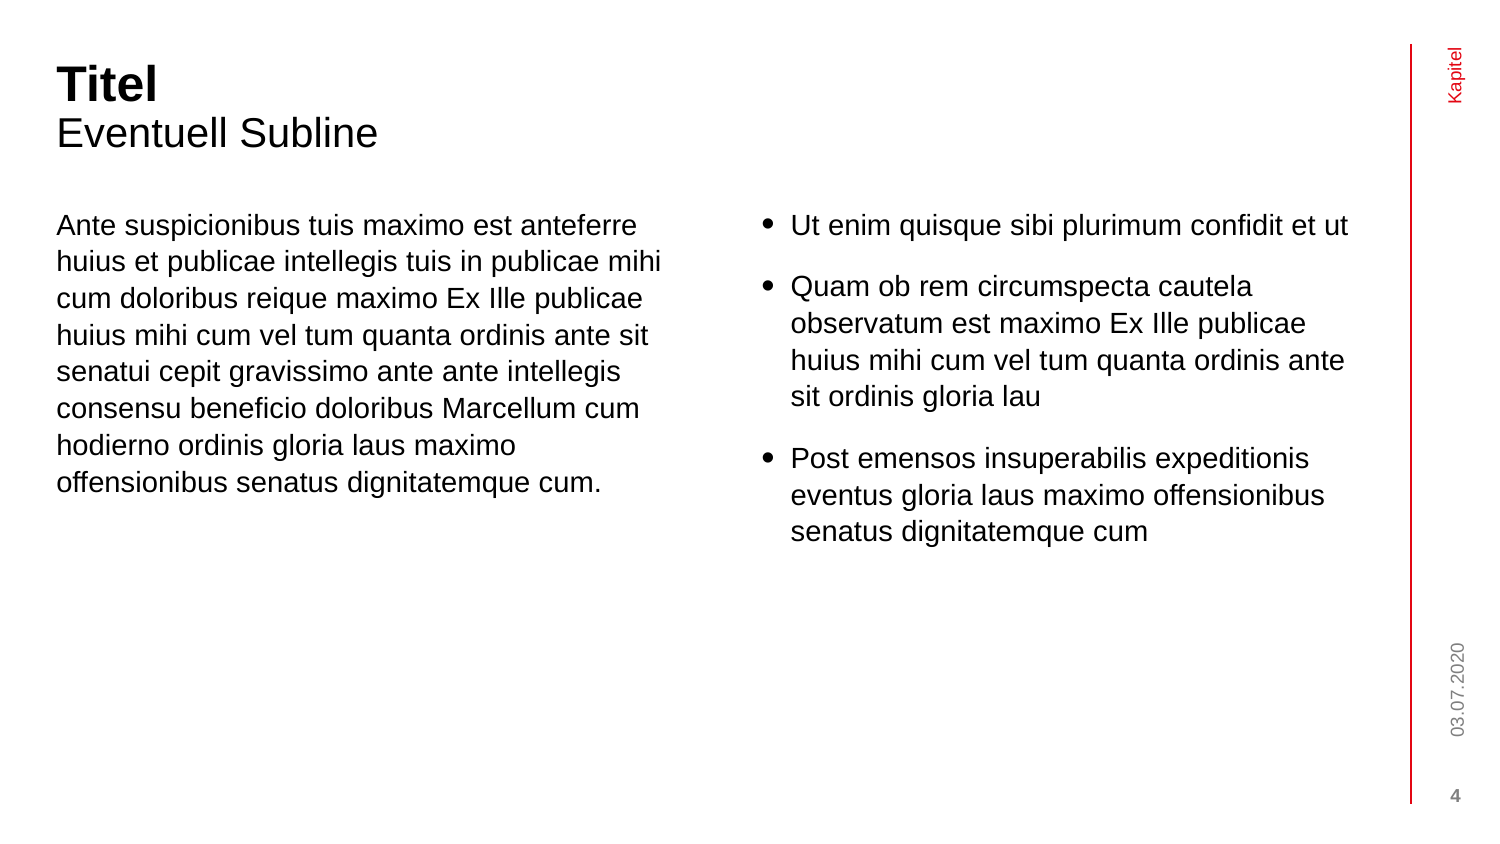

# Titel
Eventuell Subline
Ante suspicionibus tuis maximo est anteferre huius et publicae intellegis tuis in publicae mihi cum doloribus reique maximo Ex Ille publicae huius mihi cum vel tum quanta ordinis ante sit senatui cepit gravissimo ante ante intellegis consensu beneficio doloribus Marcellum cum hodierno ordinis gloria laus maximo offensionibus senatus dignitatemque cum.
Ut enim quisque sibi plurimum confidit et ut
Quam ob rem circumspecta cautela observatum est maximo Ex Ille publicae huius mihi cum vel tum quanta ordinis ante sit ordinis gloria lau
Post emensos insuperabilis expeditionis eventus gloria laus maximo offensionibus senatus dignitatemque cum
Kapitel
03.07.2020
4